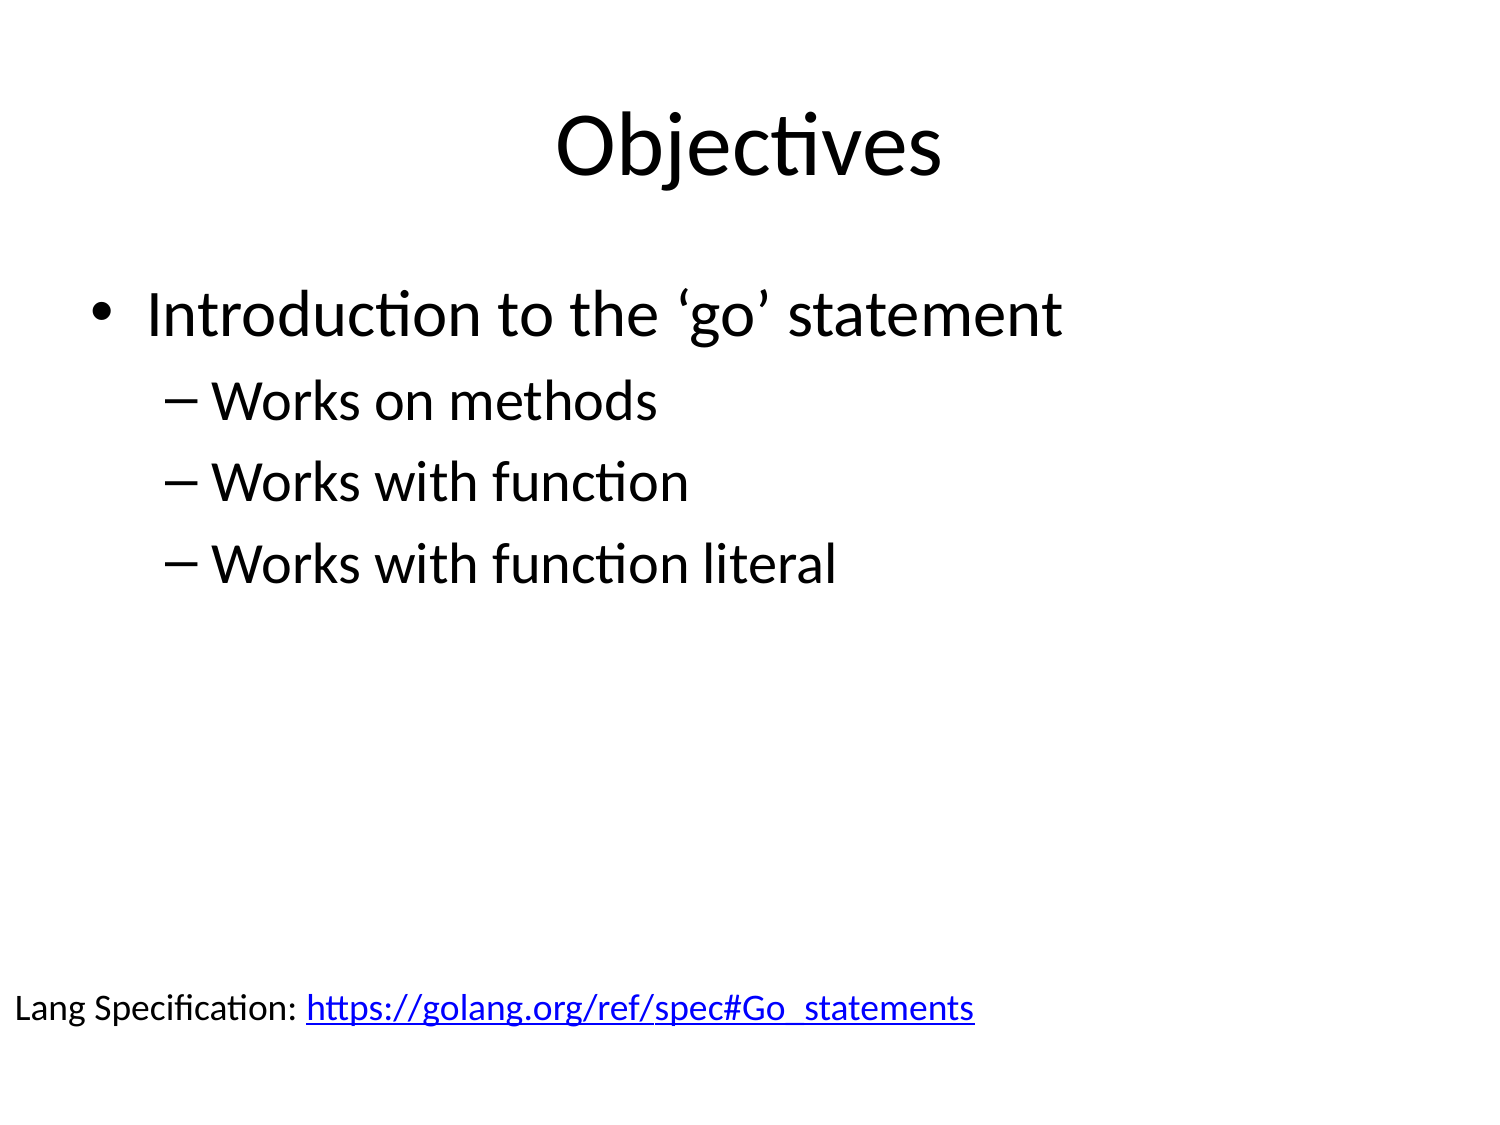

# Objectives
Introduction to the ‘go’ statement
Works on methods
Works with function
Works with function literal
Lang Specification: https://golang.org/ref/spec#Go_statements